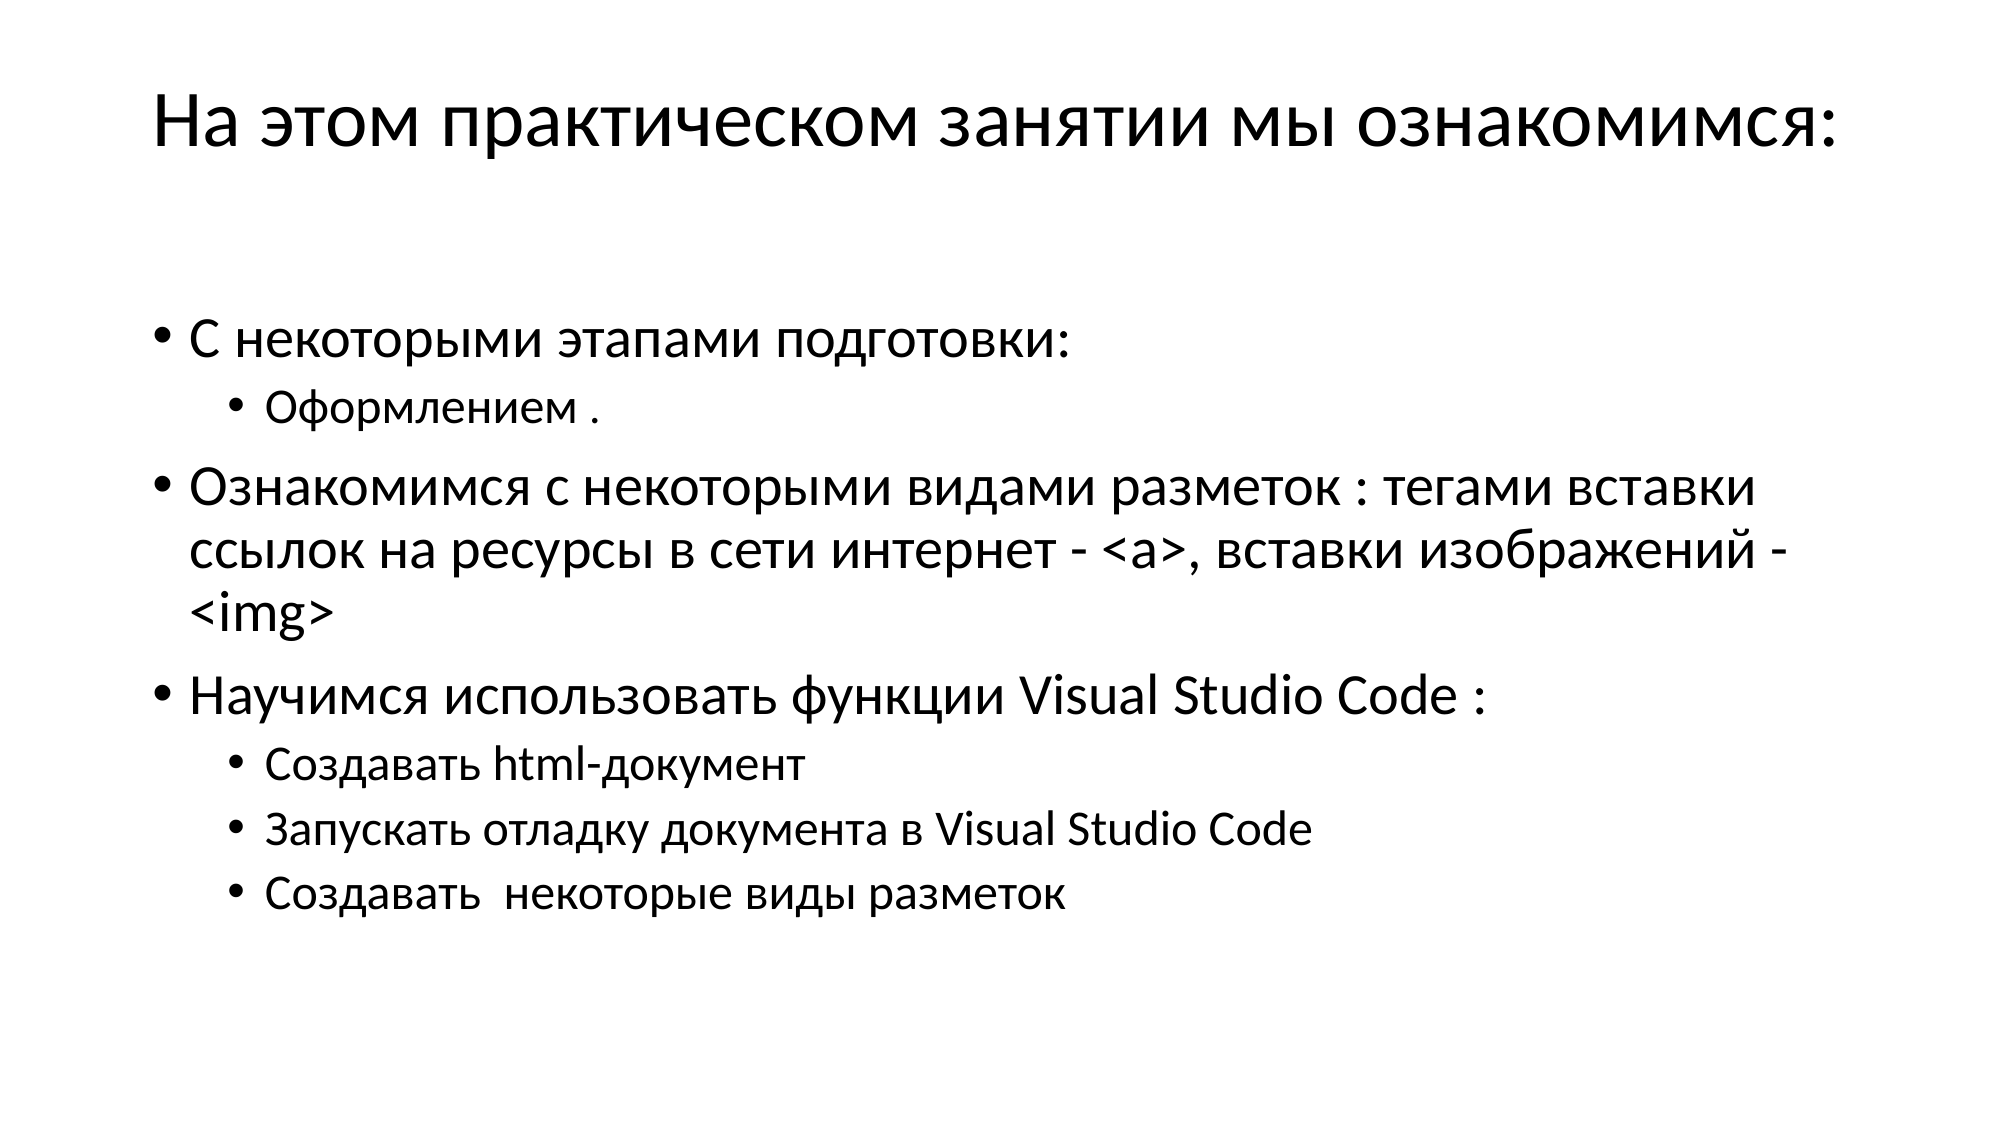

# На этом практическом занятии мы ознакомимся:
С некоторыми этапами подготовки:
Оформлением .
Ознакомимся с некоторыми видами разметок : тегами вставки ссылок на ресурсы в сети интернет - <a>, вставки изображений -<img>
Научимся использовать функции Visual Studio Code :
Создавать html-документ
Запускать отладку документа в Visual Studio Code
Создавать  некоторые виды разметок